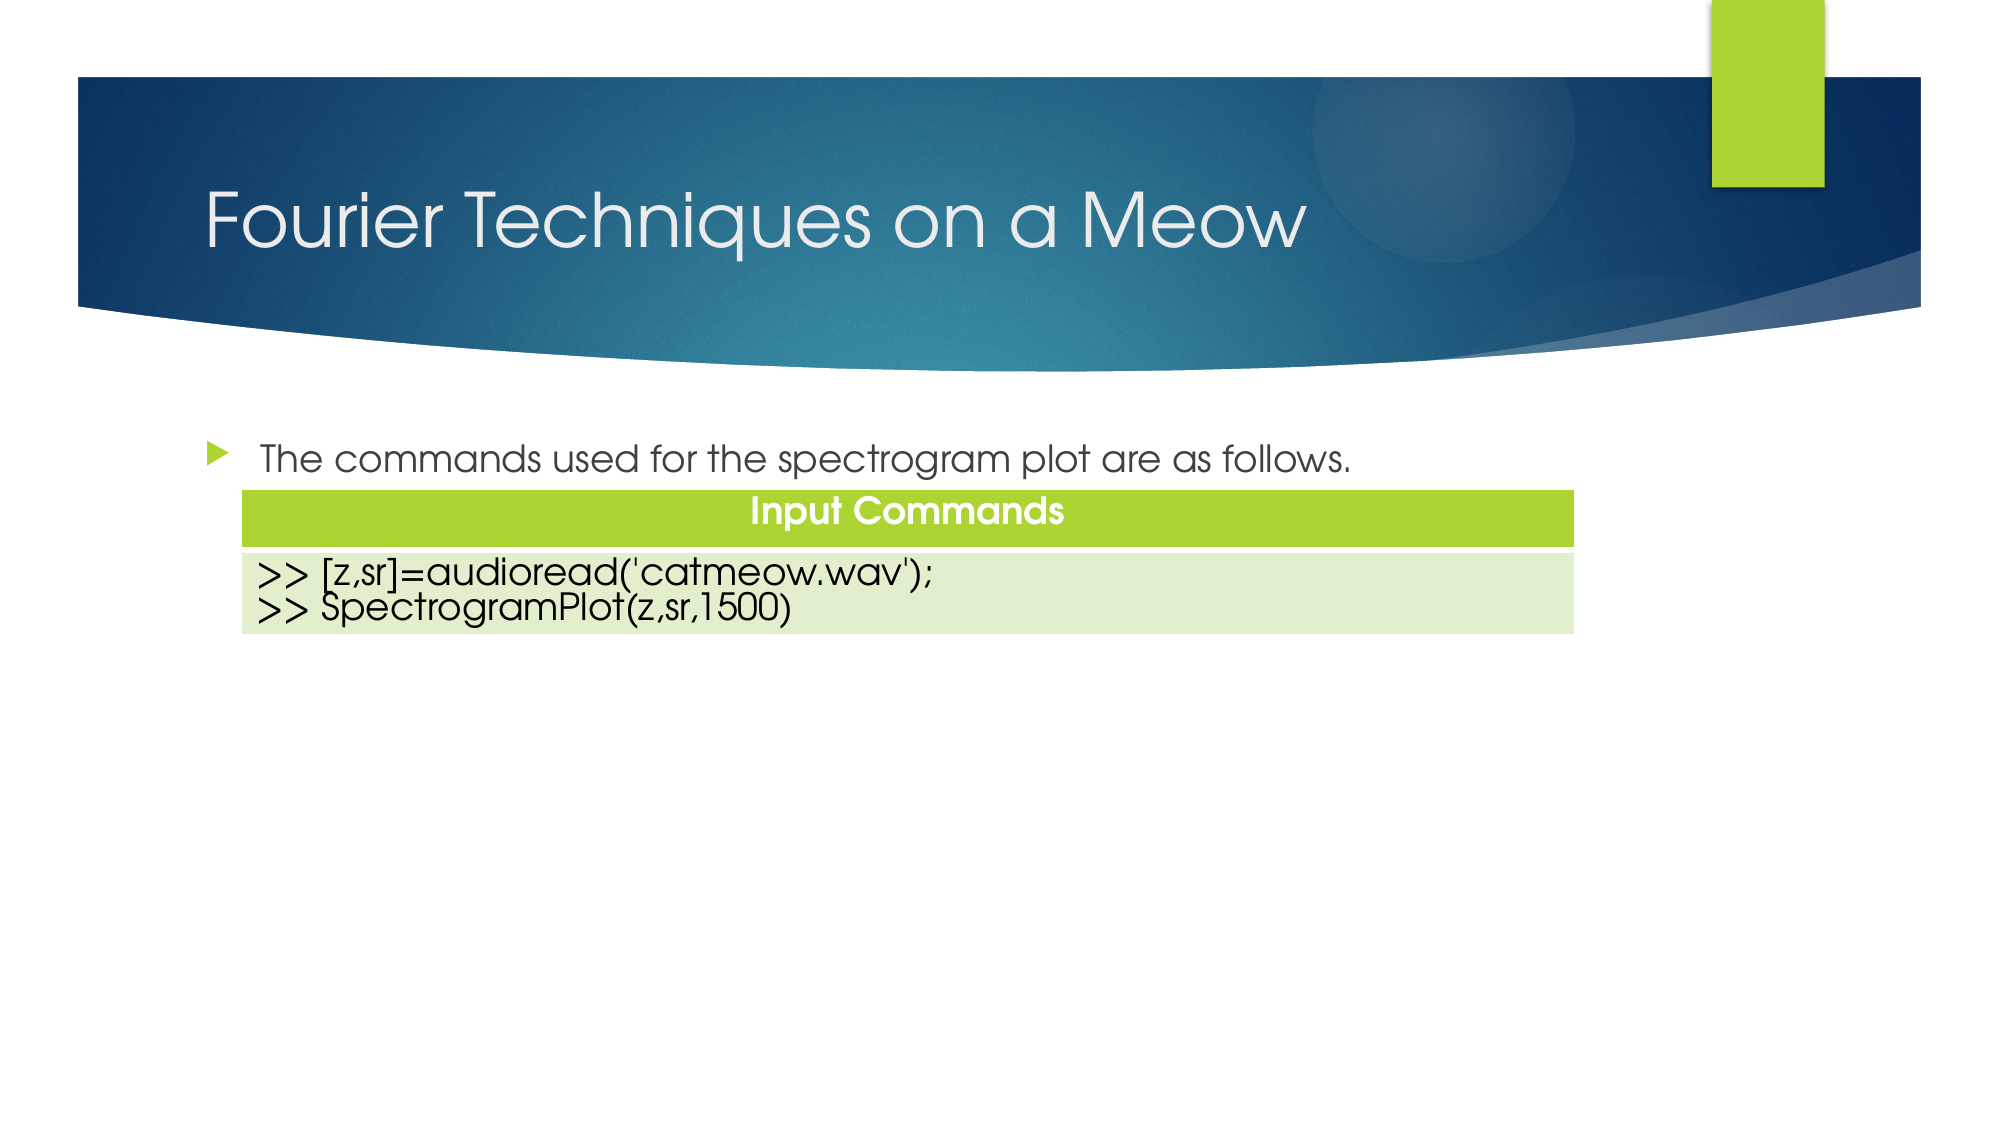

# Fourier Techniques on a Meow
The commands used for the spectrogram plot are as follows.

| Input Commands |
| --- |
| >> [z,sr]=audioread('catmeow.wav'); >> SpectrogramPlot(z,sr,1500) |